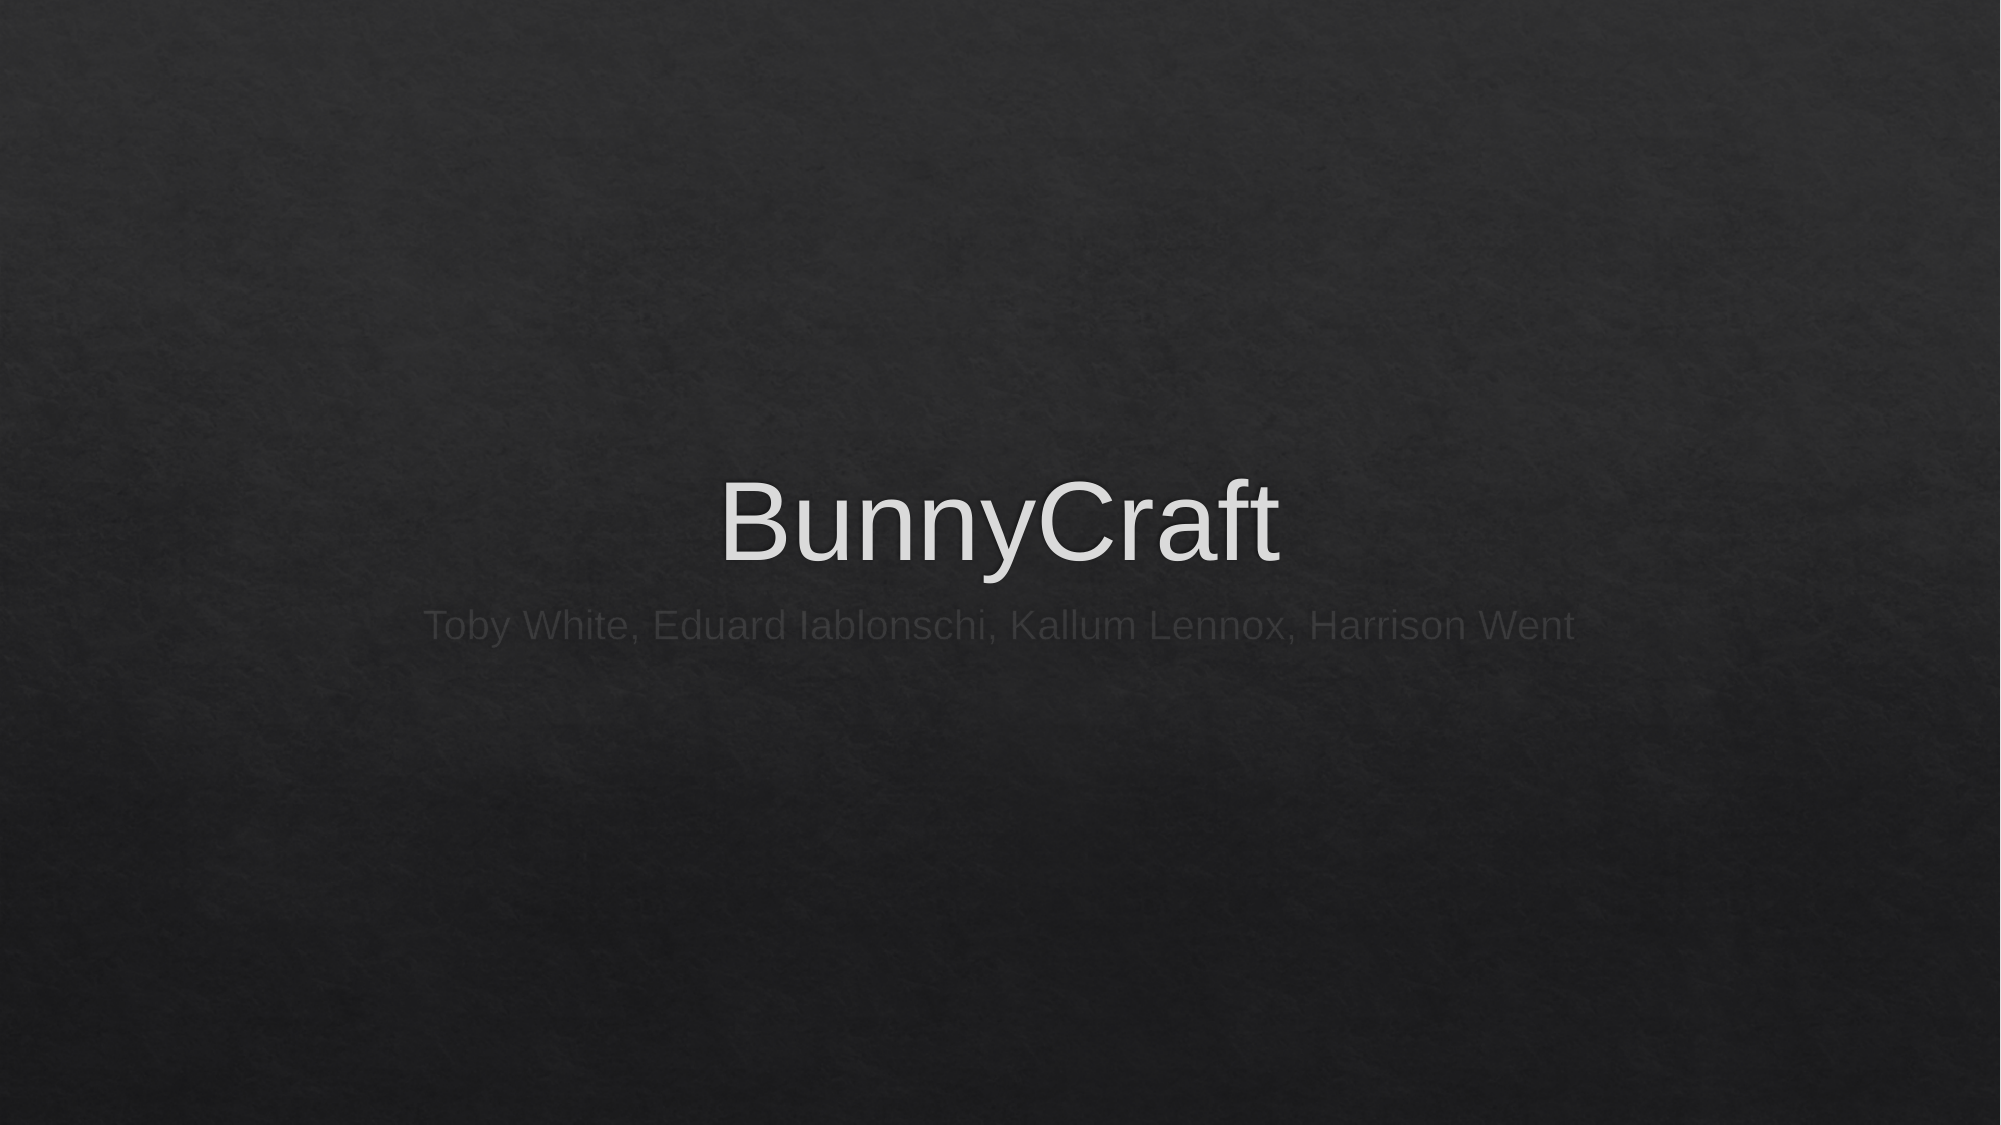

# BunnyCraft
Toby White, Eduard Iablonschi, Kallum Lennox, Harrison Went